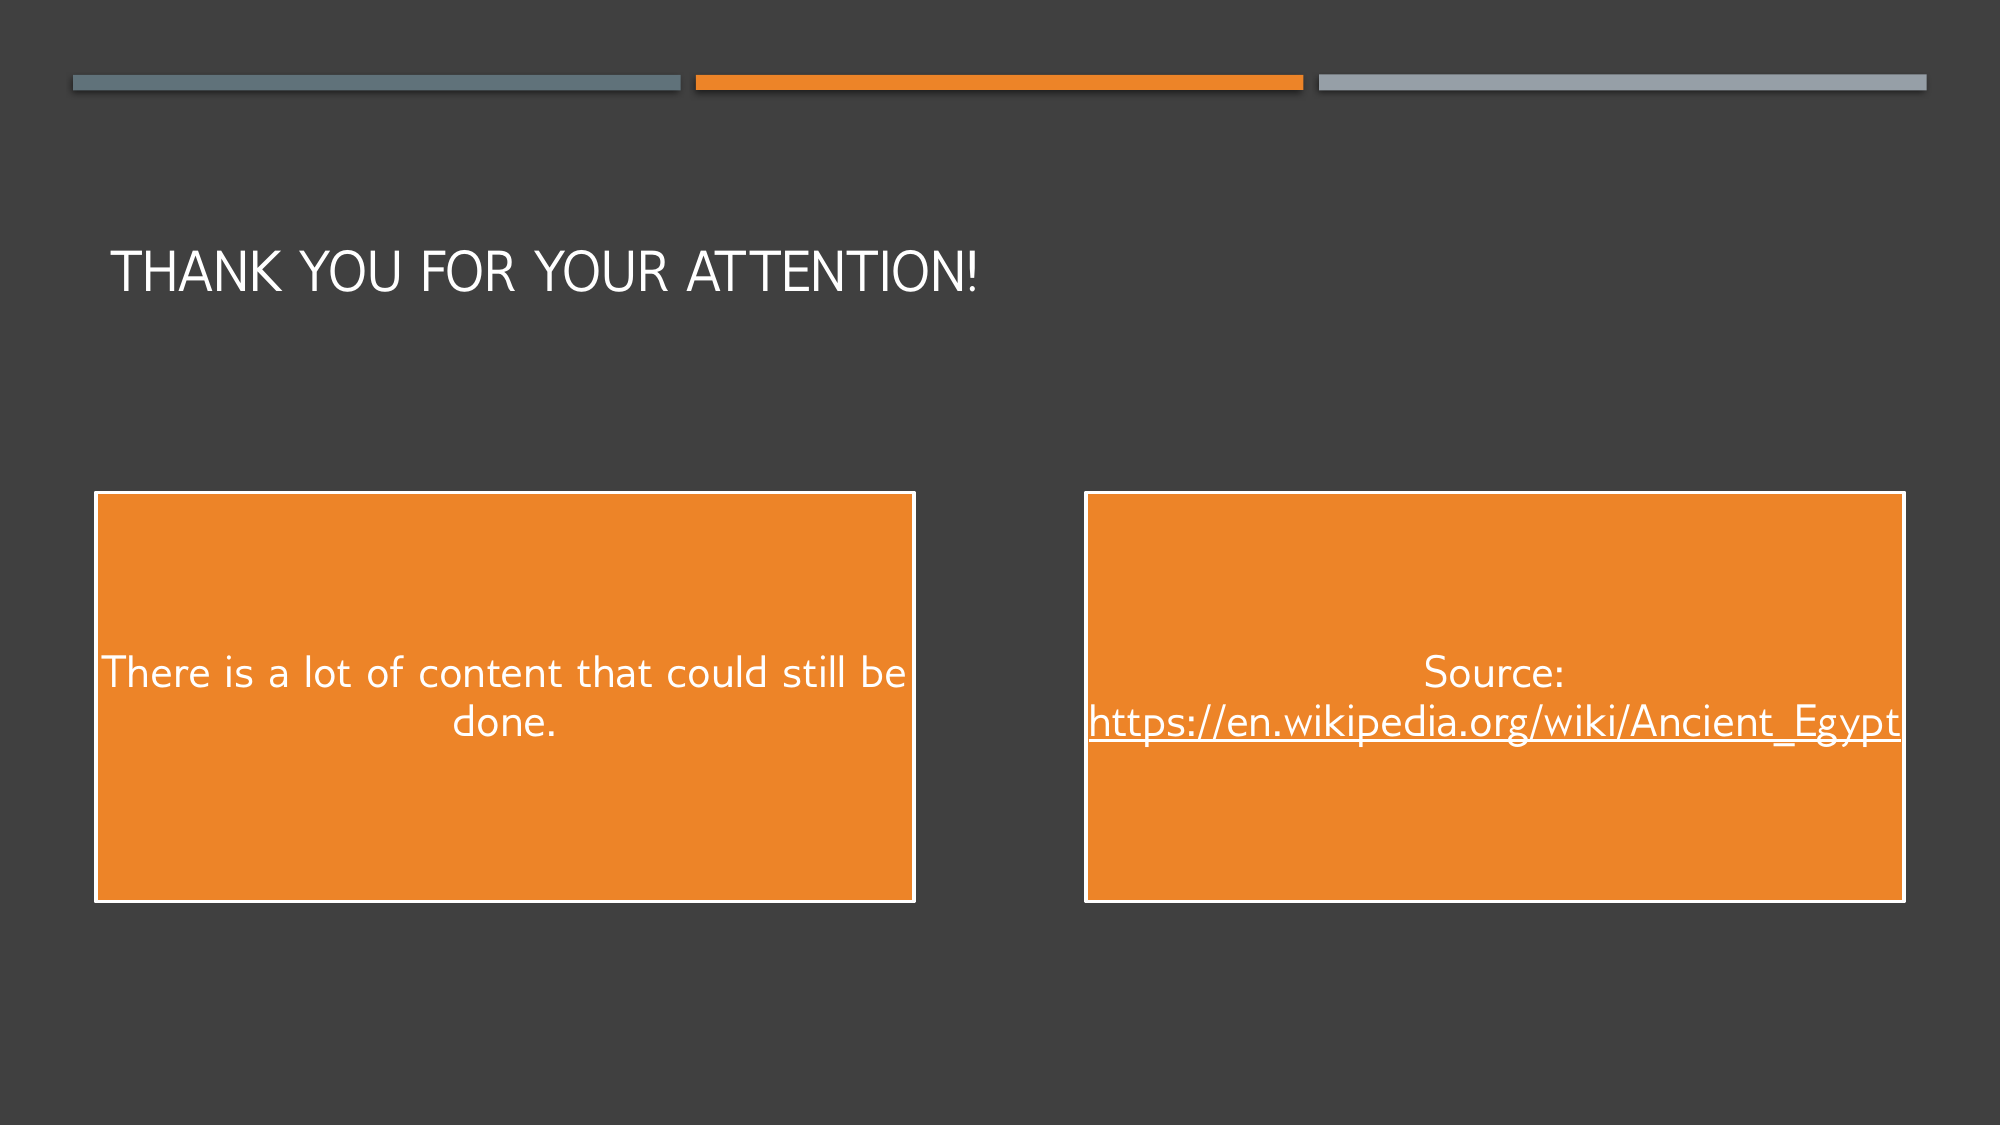

# Thank you for your attention!
There is a lot of content that could still be done.
Source: https://en.wikipedia.org/wiki/Ancient_Egypt